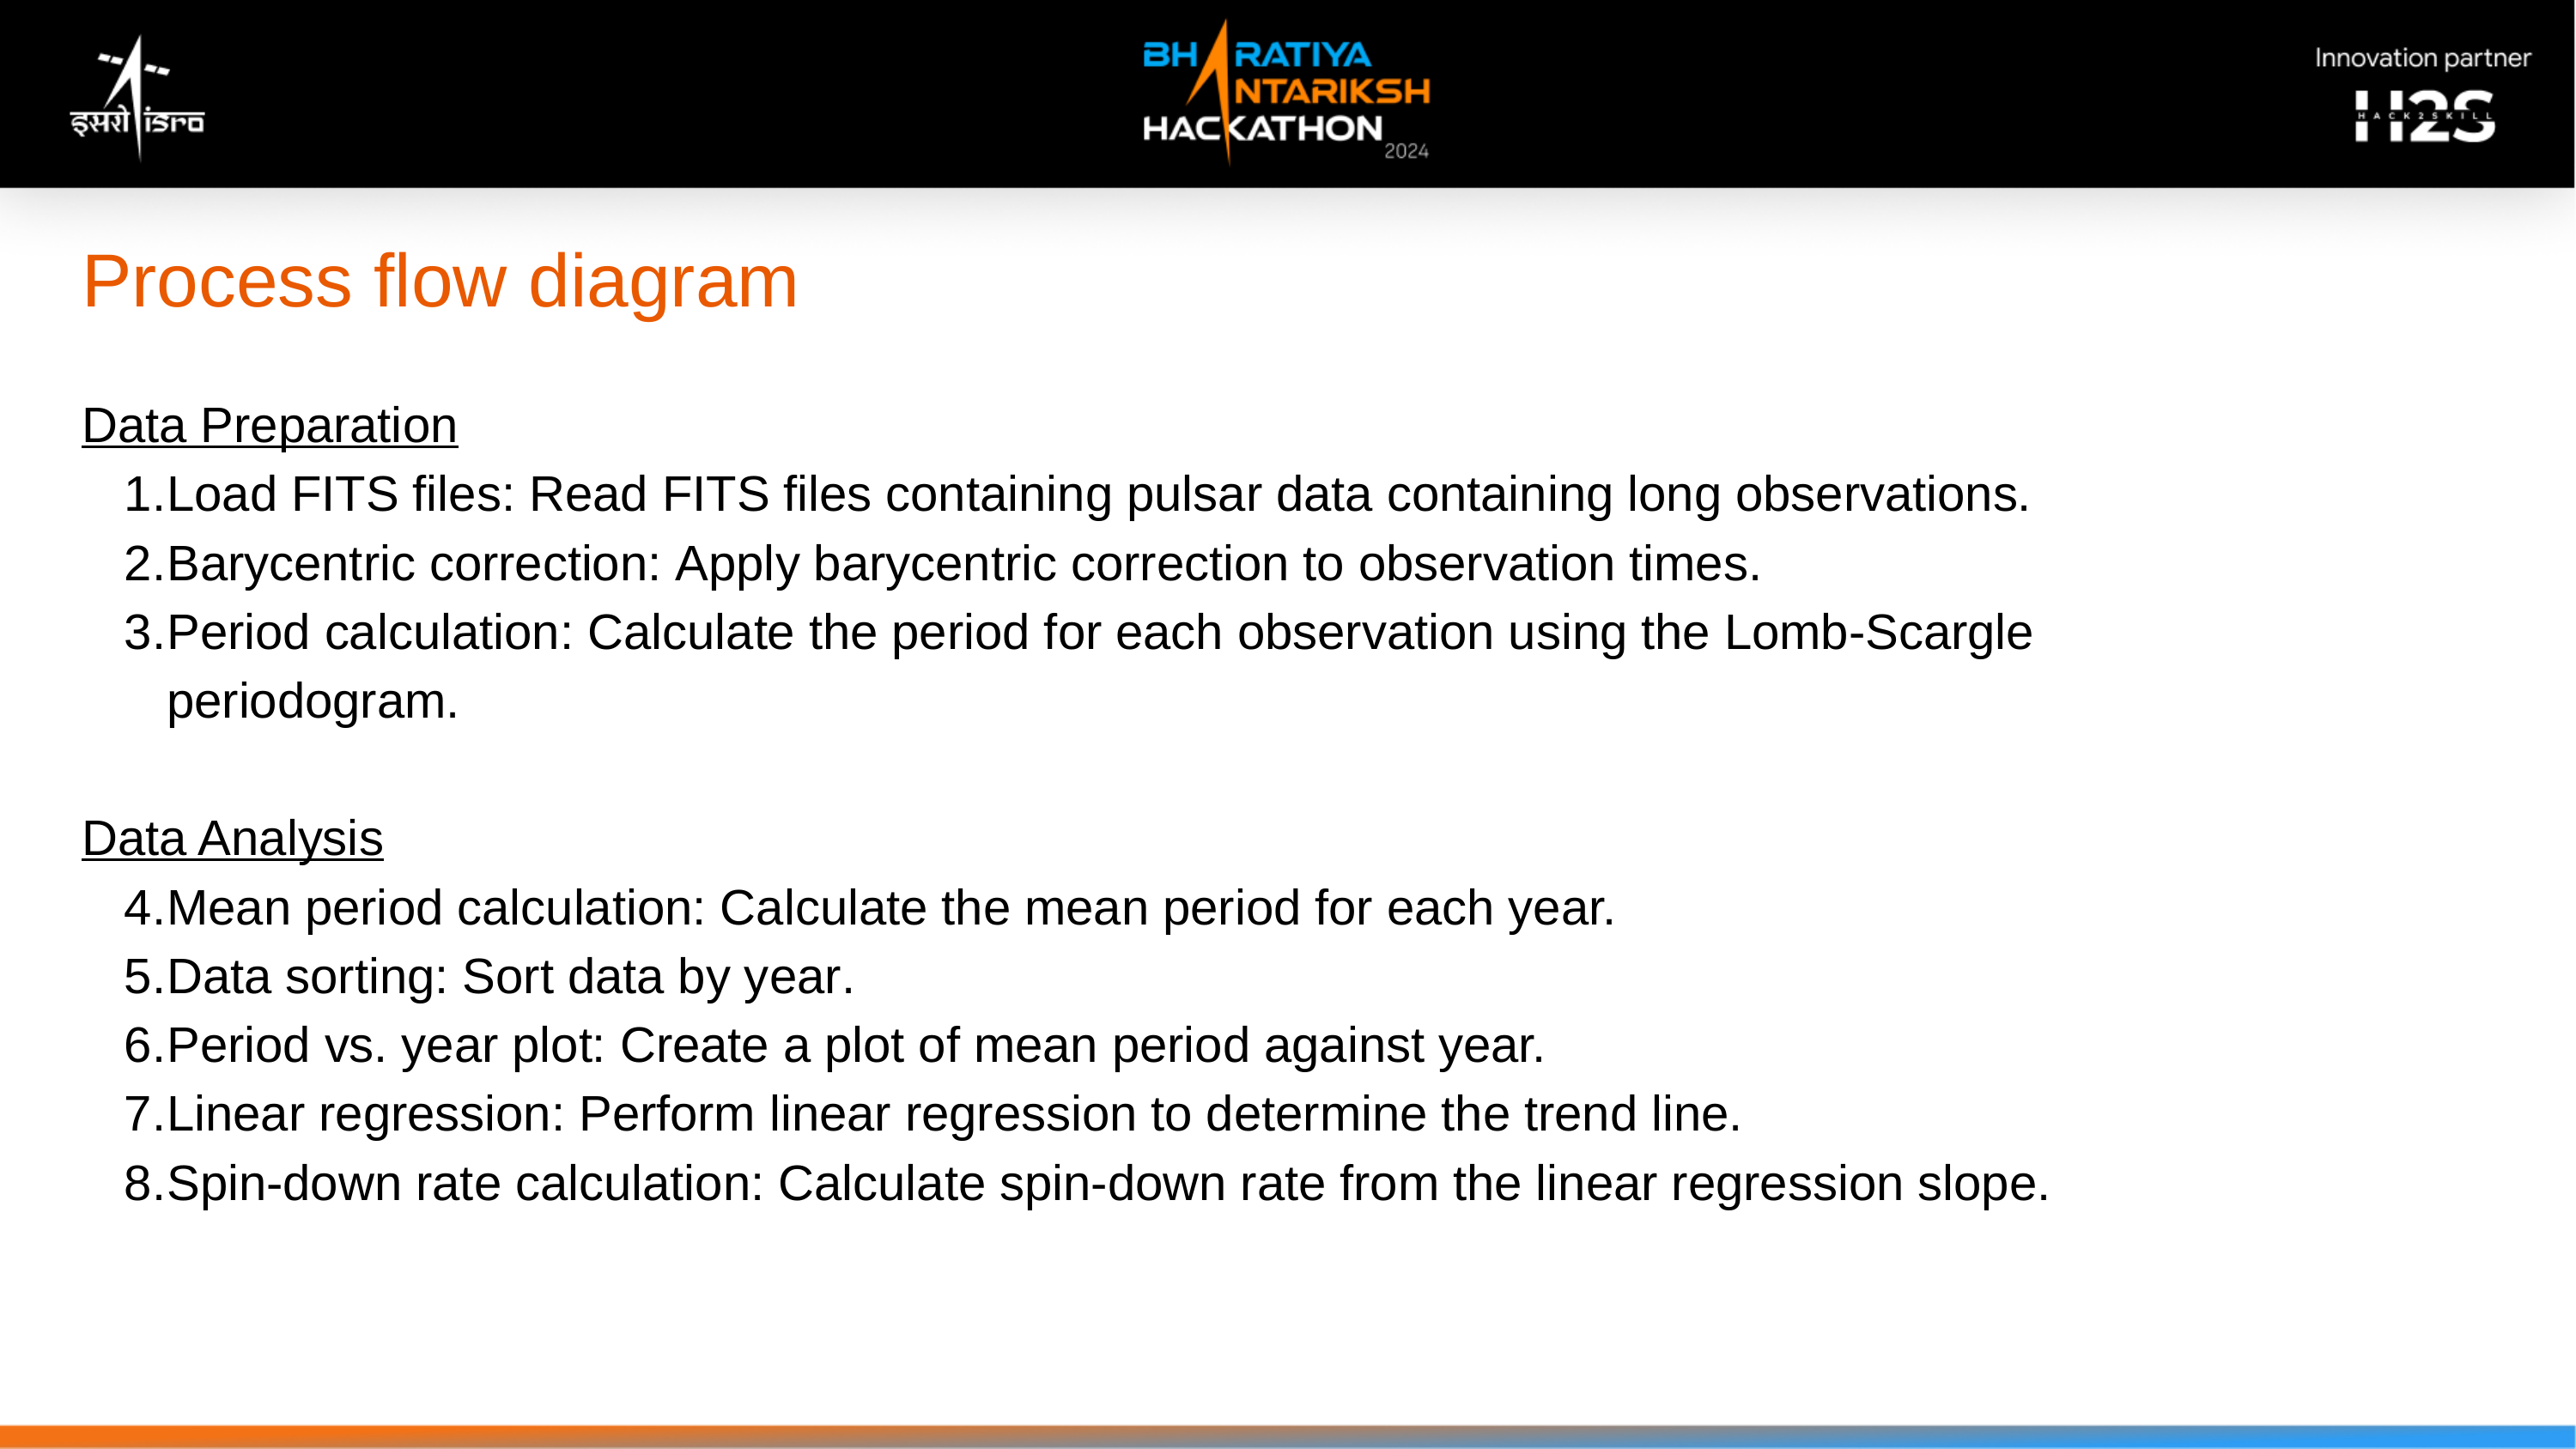

Process flow diagram
Data Preparation
Load FITS files: Read FITS files containing pulsar data containing long observations.
Barycentric correction: Apply barycentric correction to observation times.
Period calculation: Calculate the period for each observation using the Lomb-Scargle periodogram.

Data Analysis
Mean period calculation: Calculate the mean period for each year.
Data sorting: Sort data by year.
Period vs. year plot: Create a plot of mean period against year.
Linear regression: Perform linear regression to determine the trend line.
Spin-down rate calculation: Calculate spin-down rate from the linear regression slope.